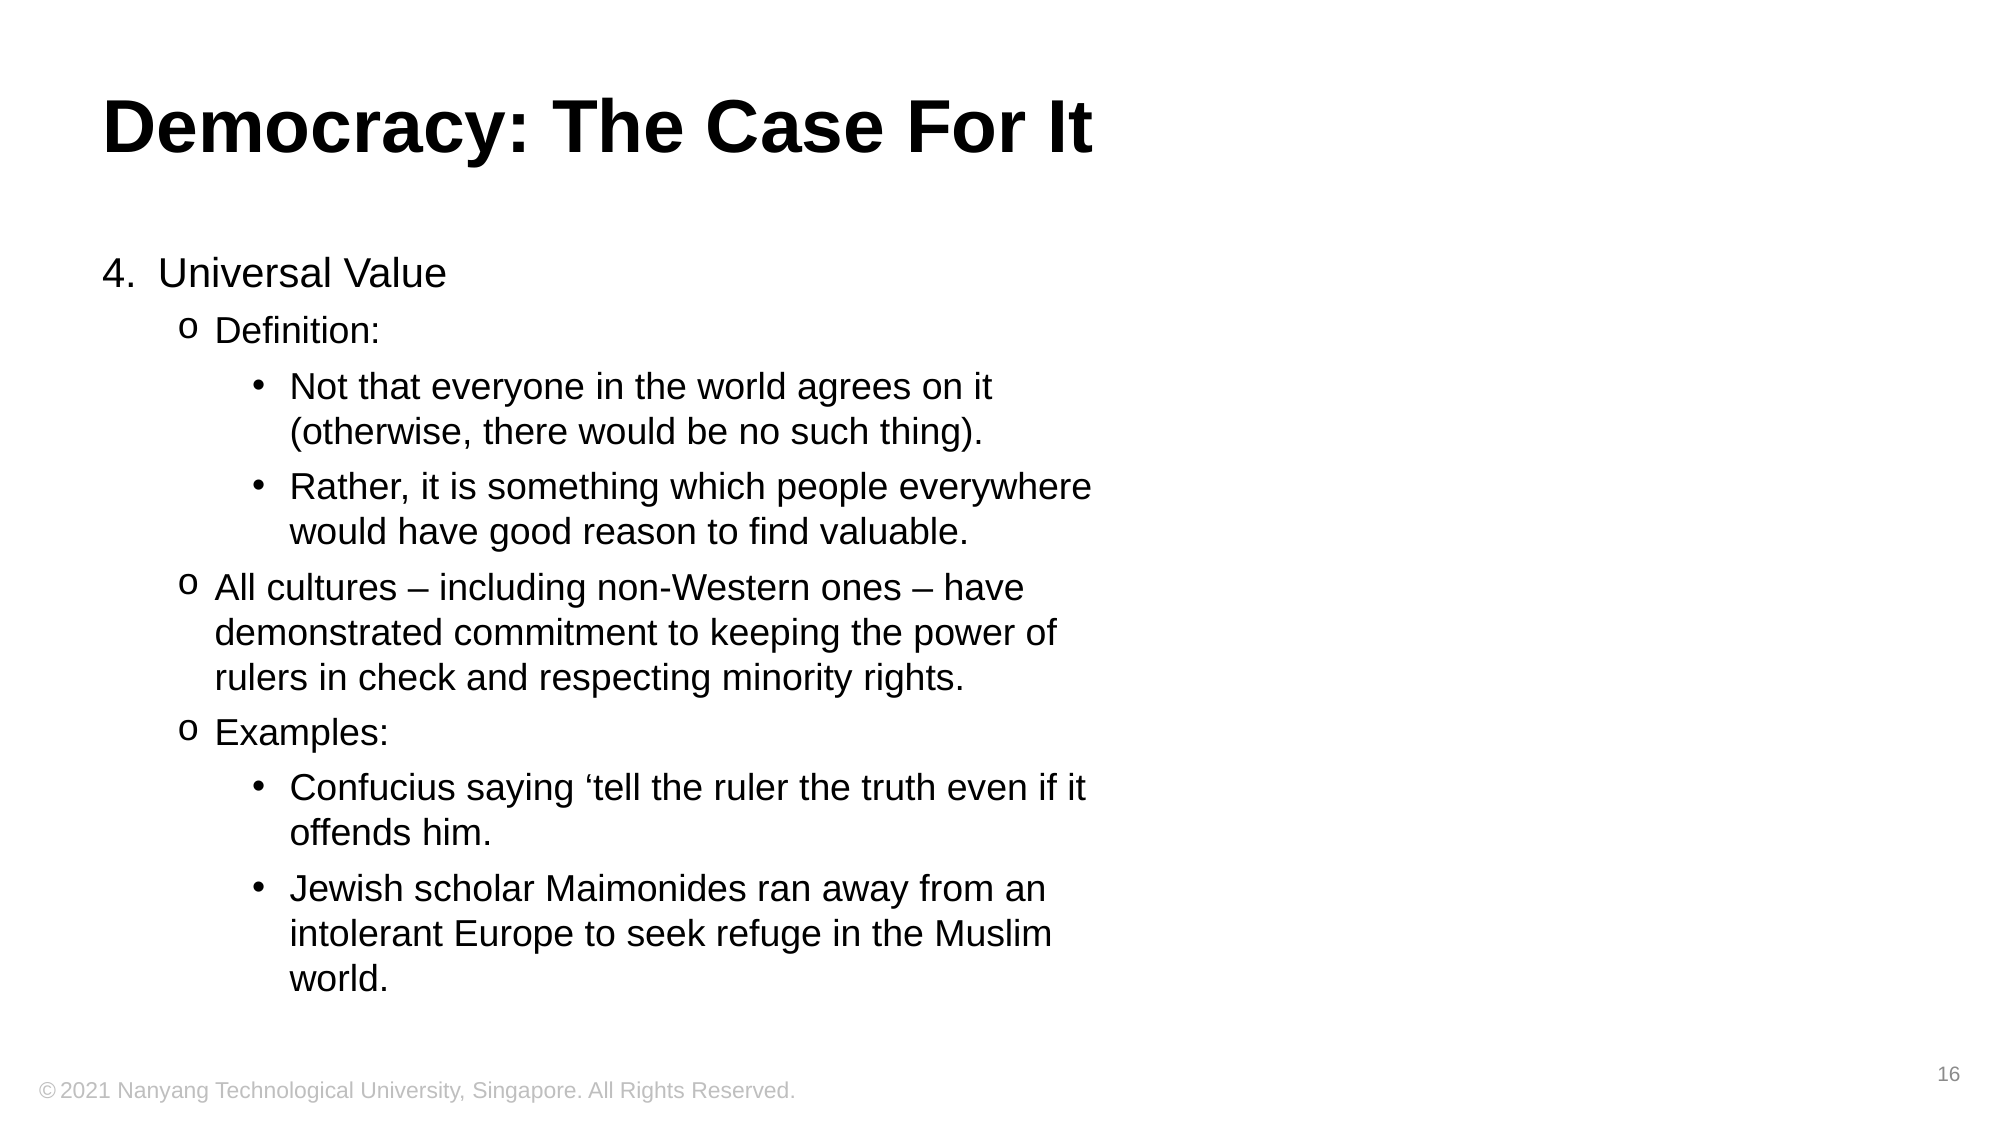

# Democracy: The Case For It
Universal Value
Definition:
Not that everyone in the world agrees on it (otherwise, there would be no such thing).
Rather, it is something which people everywhere would have good reason to find valuable.
All cultures – including non-Western ones – have demonstrated commitment to keeping the power of rulers in check and respecting minority rights.
Examples:
Confucius saying ‘tell the ruler the truth even if it offends him.
Jewish scholar Maimonides ran away from an intolerant Europe to seek refuge in the Muslim world.

16